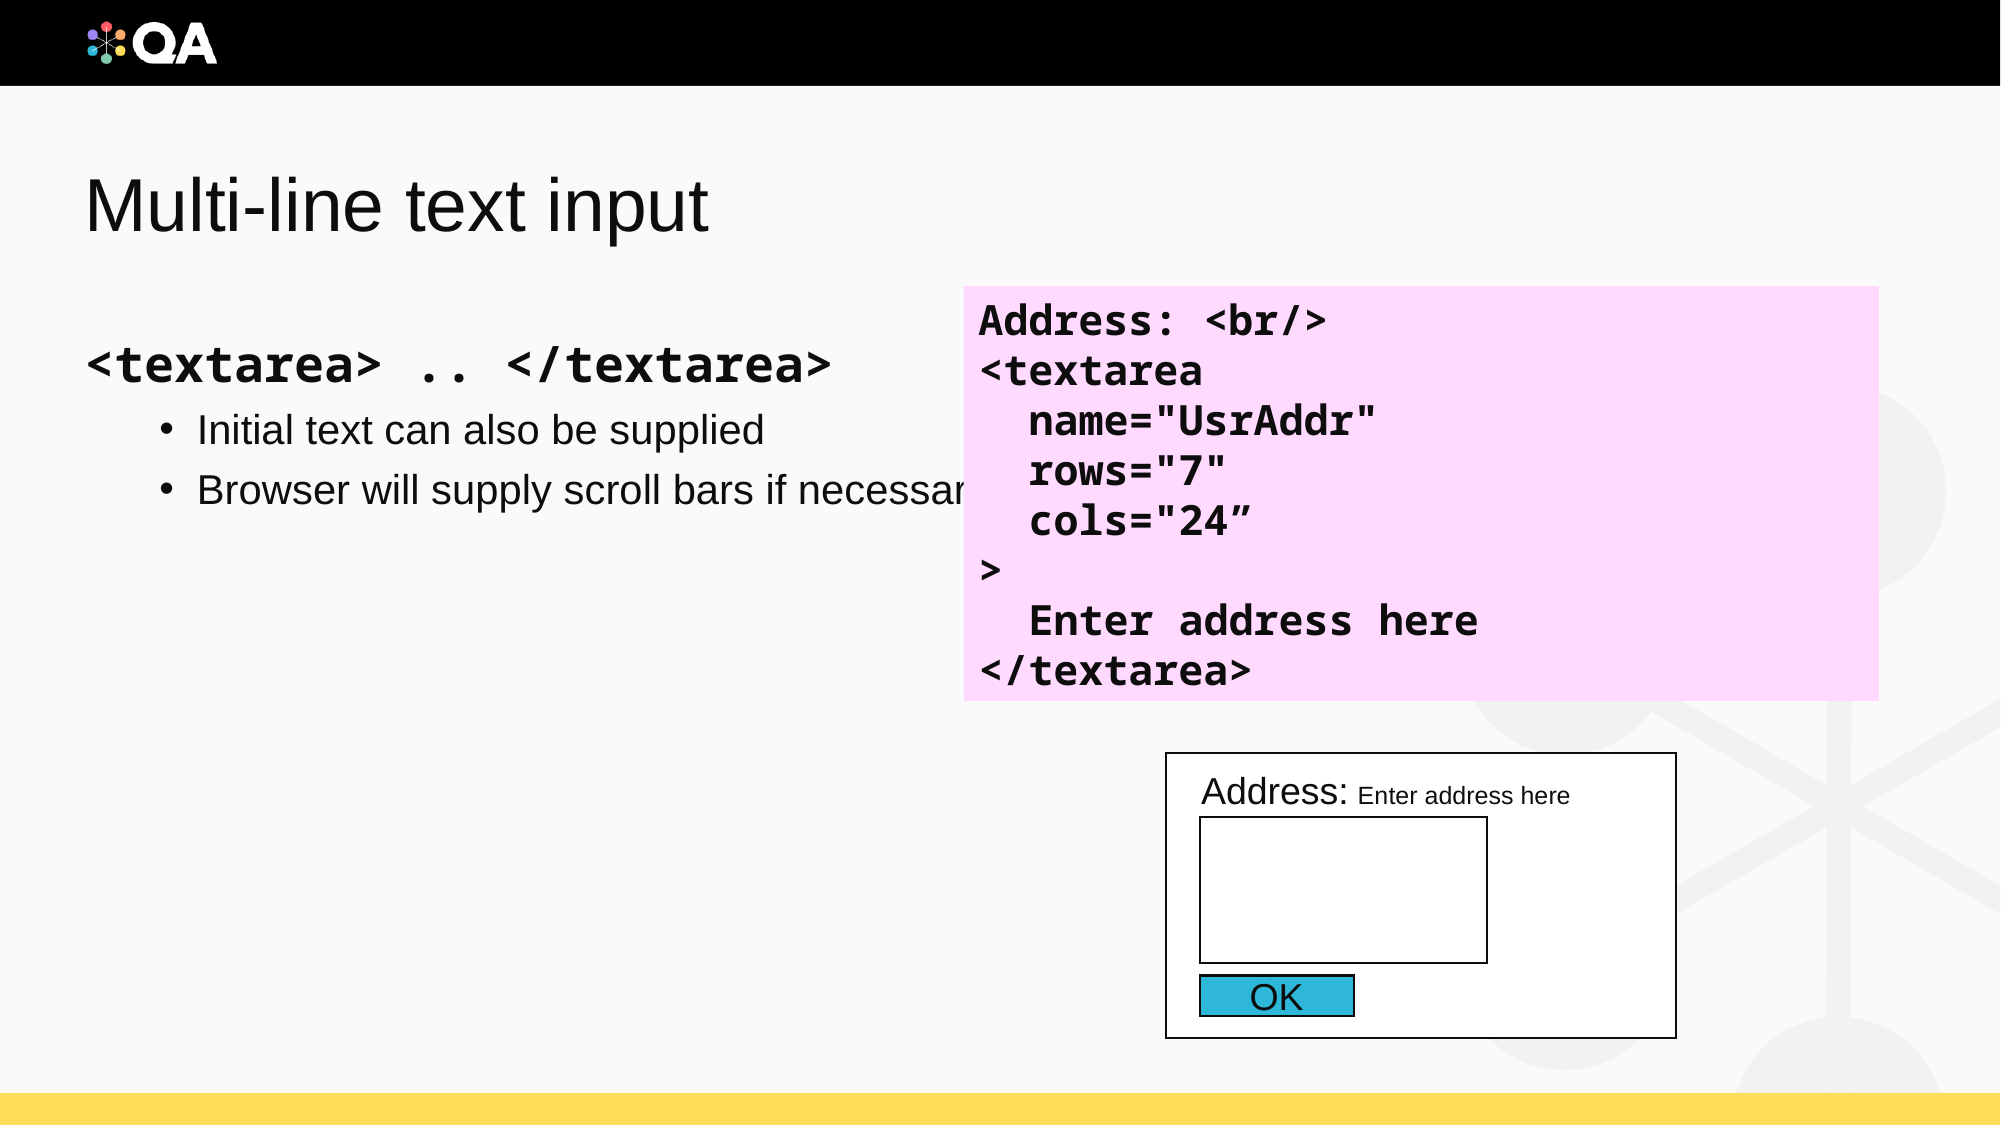

# Multi-line text input
Address: <br/>
<textarea
  name="UsrAddr"
  rows="7"
  cols="24”
>
  Enter address here
</textarea>
<textarea> .. </textarea>
Initial text can also be supplied
Browser will supply scroll bars if necessary

Address:

OK
Enter address here